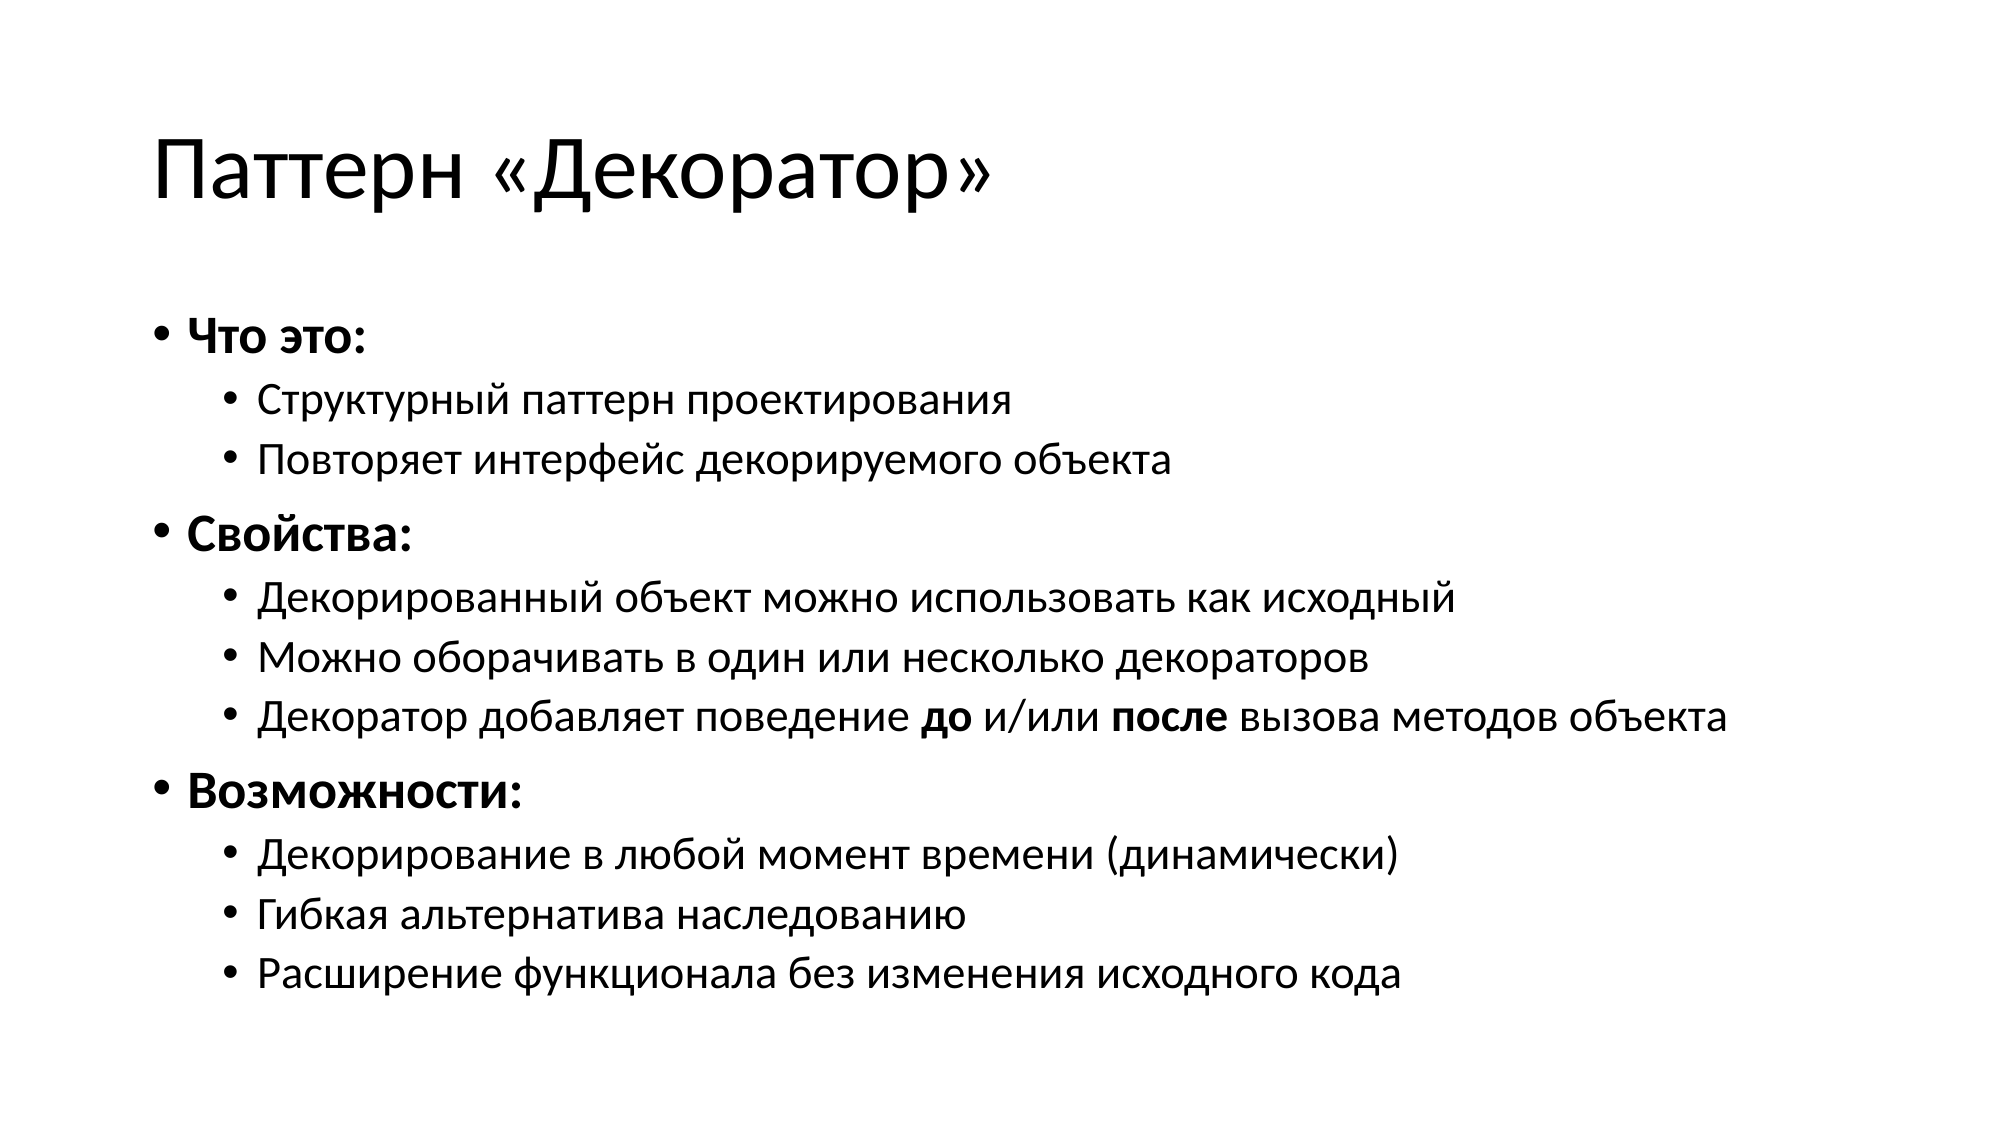

# Паттерн «Декоратор»
Что это:
Структурный паттерн проектирования
Повторяет интерфейс декорируемого объекта
Свойства:
Декорированный объект можно использовать как исходный
Можно оборачивать в один или несколько декораторов
Декоратор добавляет поведение до и/или после вызова методов объекта
Возможности:
Декорирование в любой момент времени (динамически)
Гибкая альтернатива наследованию
Расширение функционала без изменения исходного кода